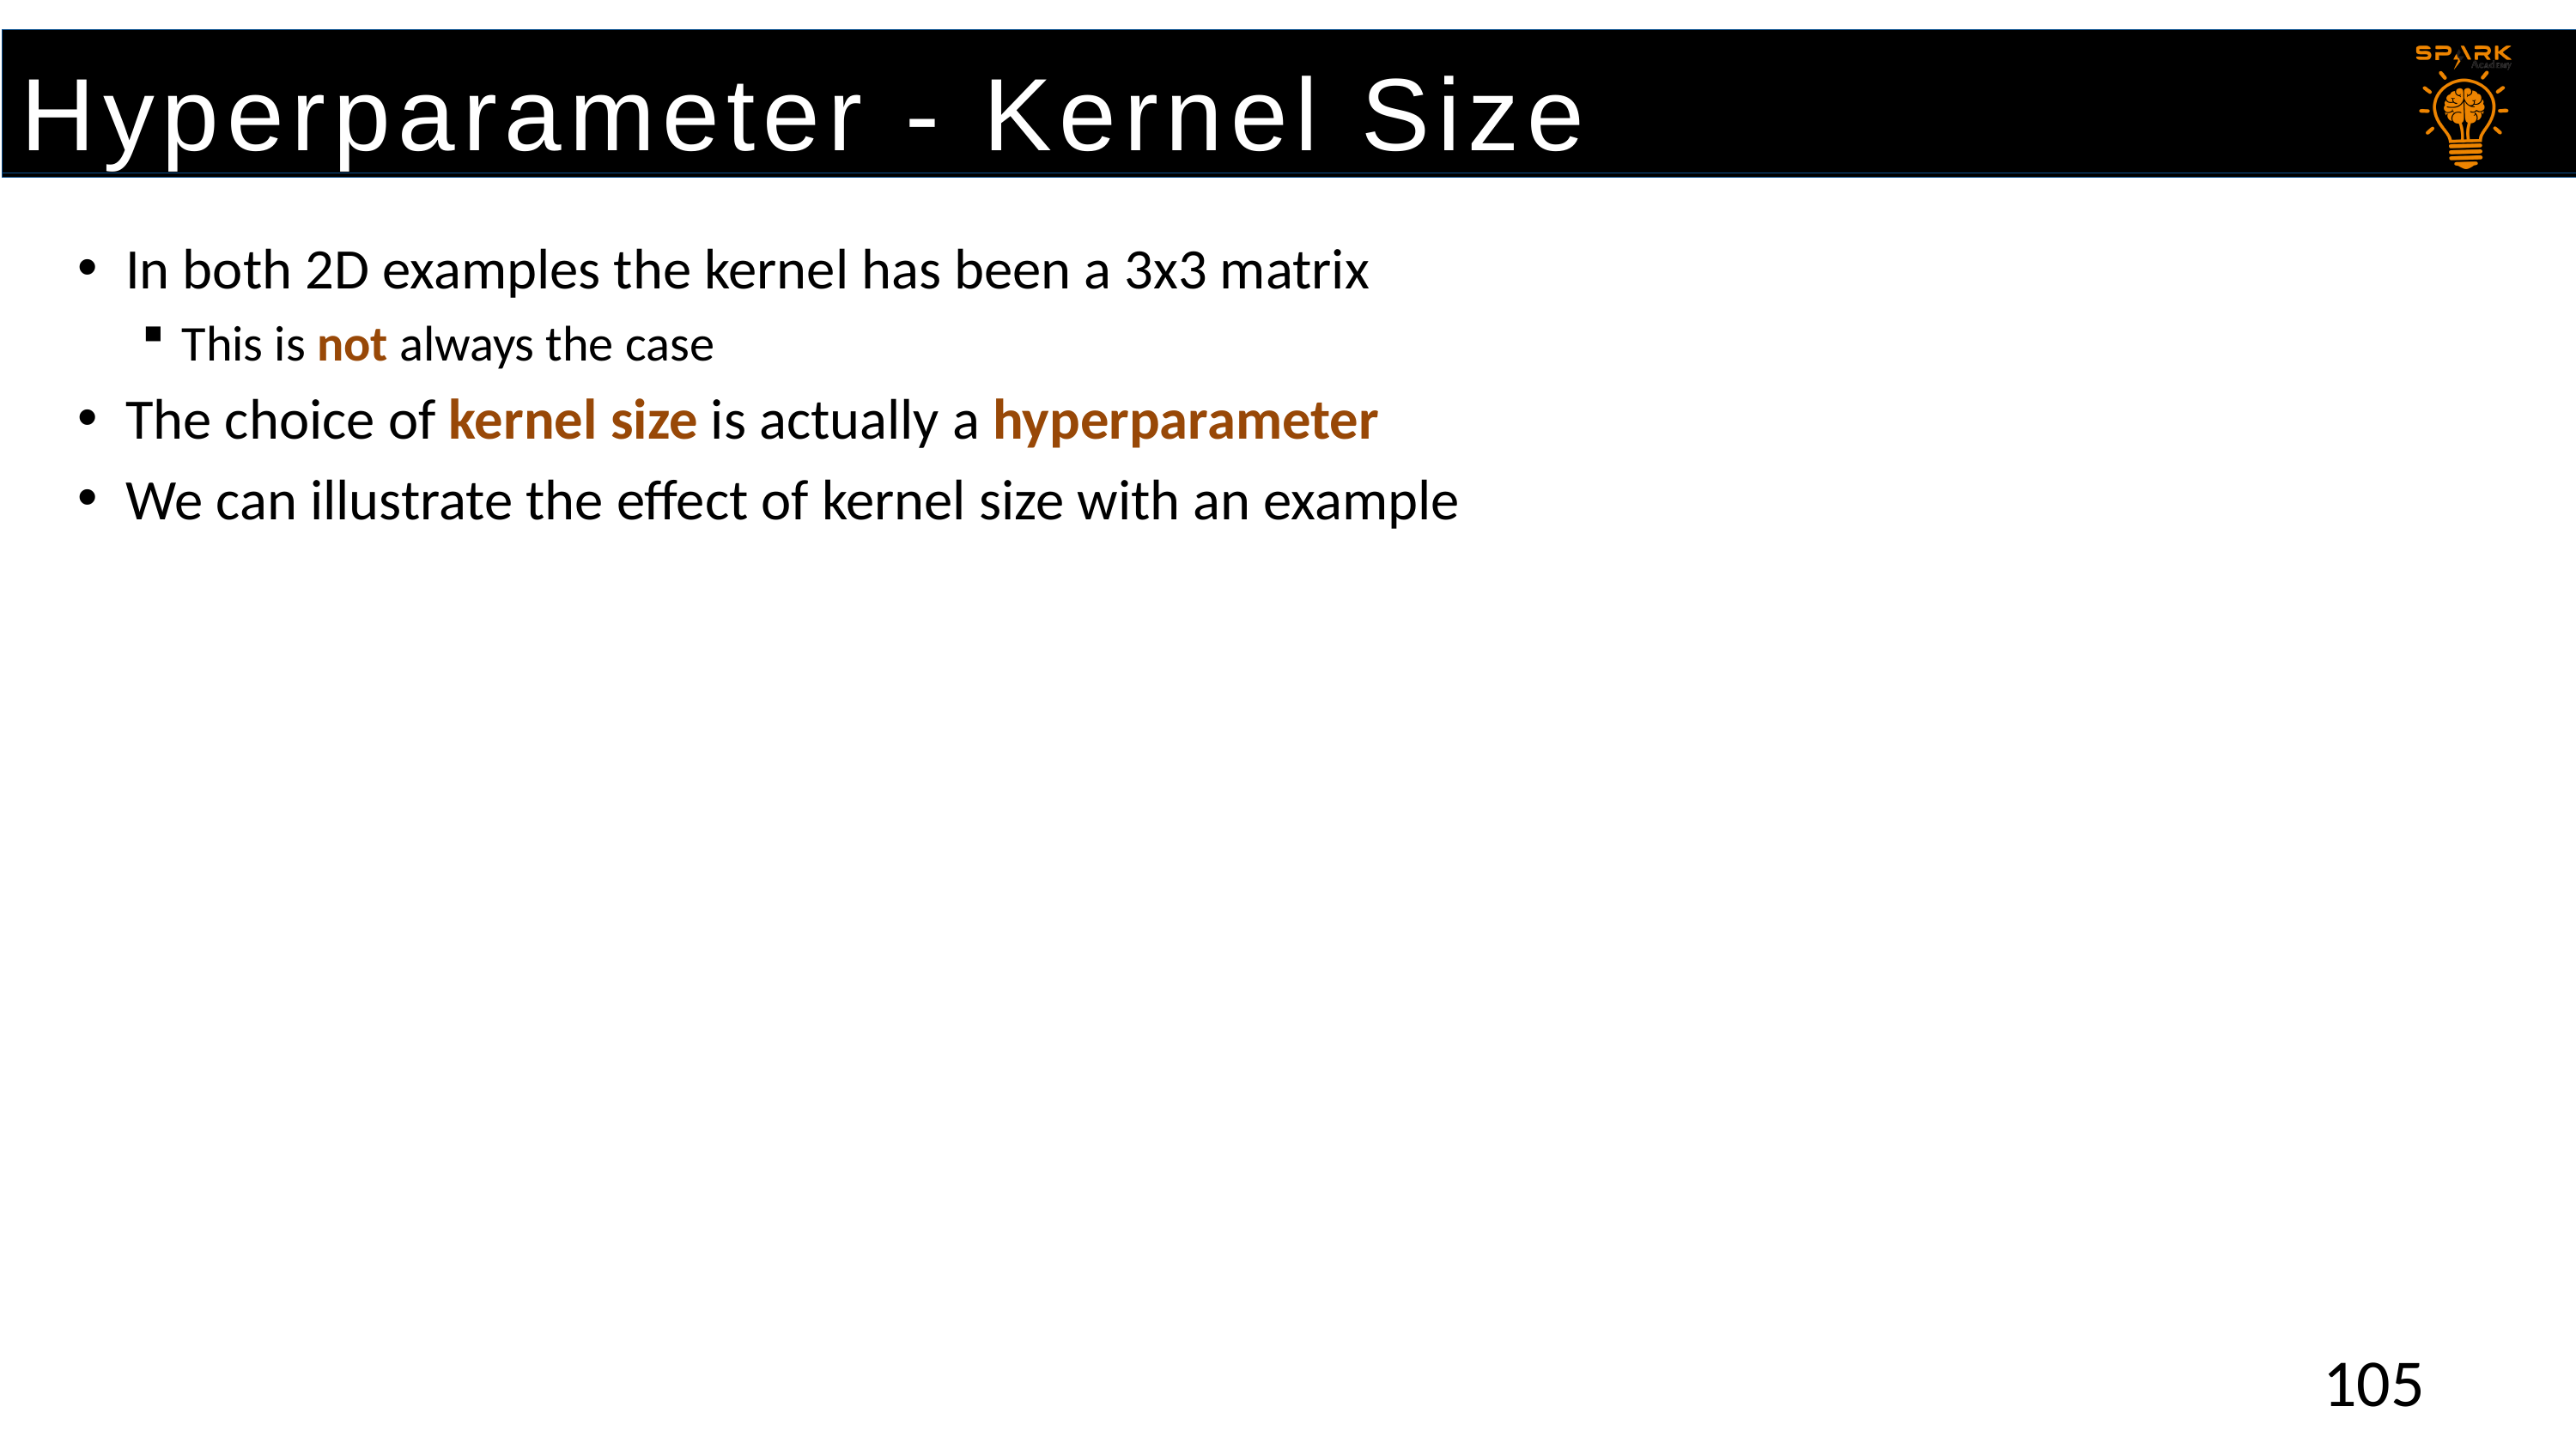

Hyperparameter - Kernel Size

In both 2D examples the kernel has been a 3x3 matrix
This is not always the case
The choice of kernel size is actually a hyperparameter
We can illustrate the effect of kernel size with an example

105
105